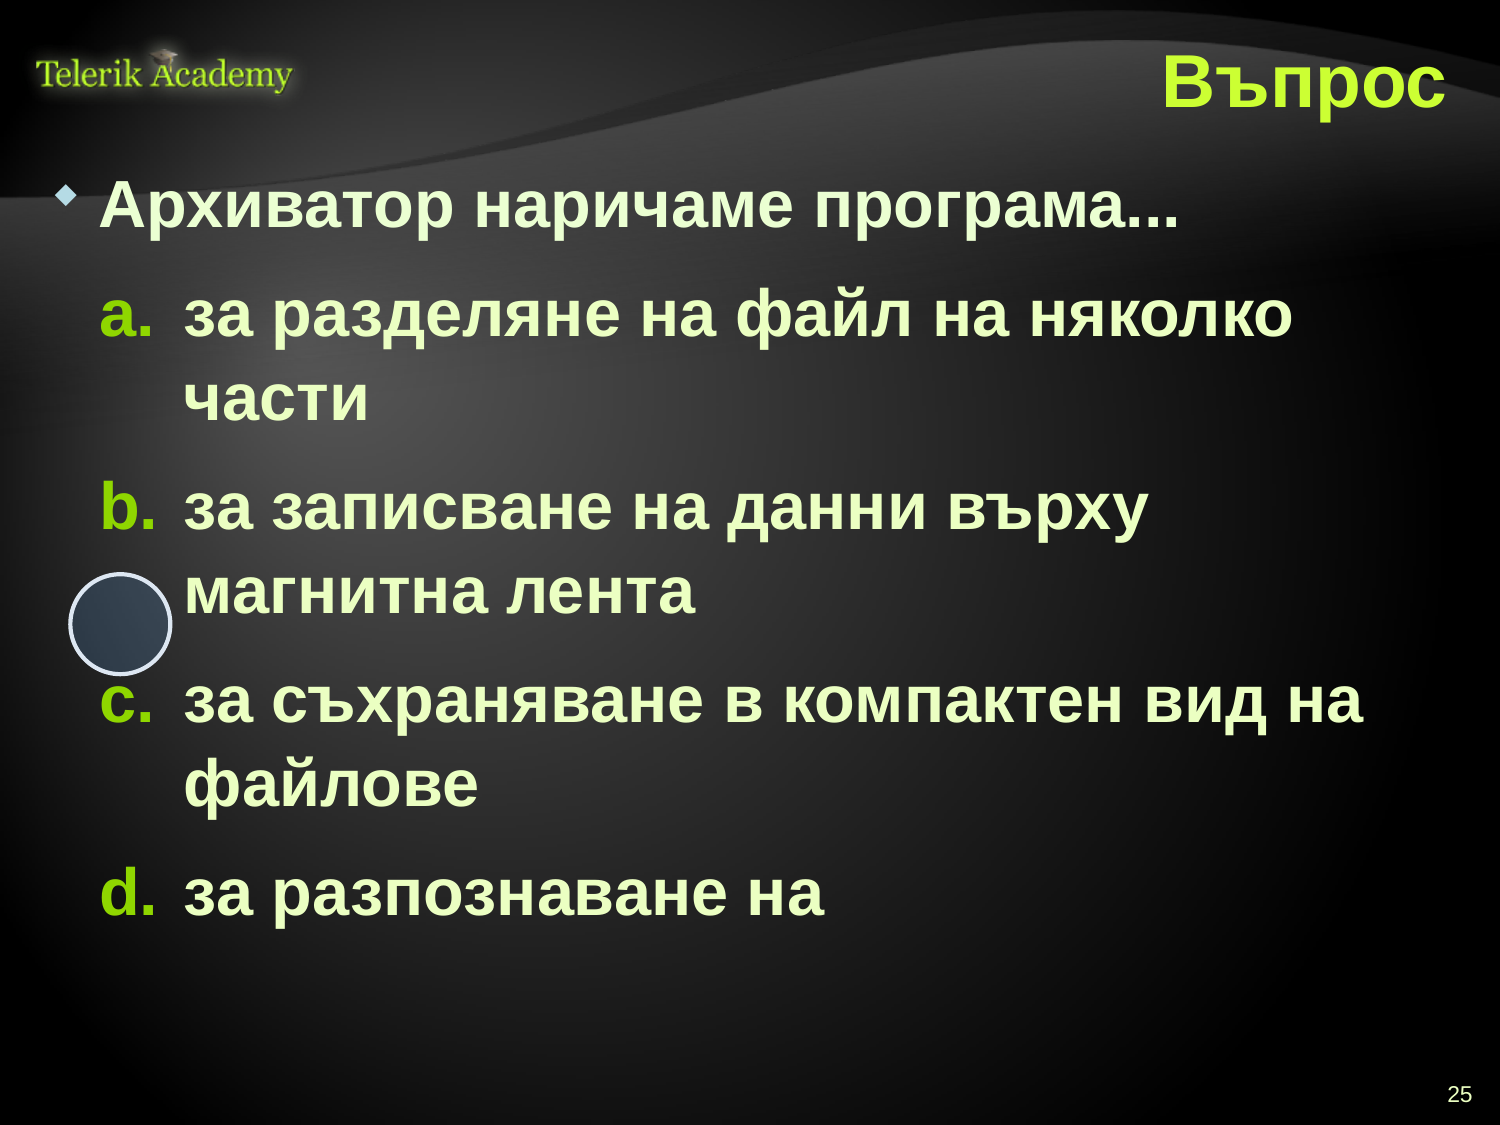

# Въпрос
Архиватор наричаме програма...
за разделяне на файл на няколко части
за записване на данни върху магнитна лента
за съхраняване в компактен вид на файлове
за разпознаване на

25